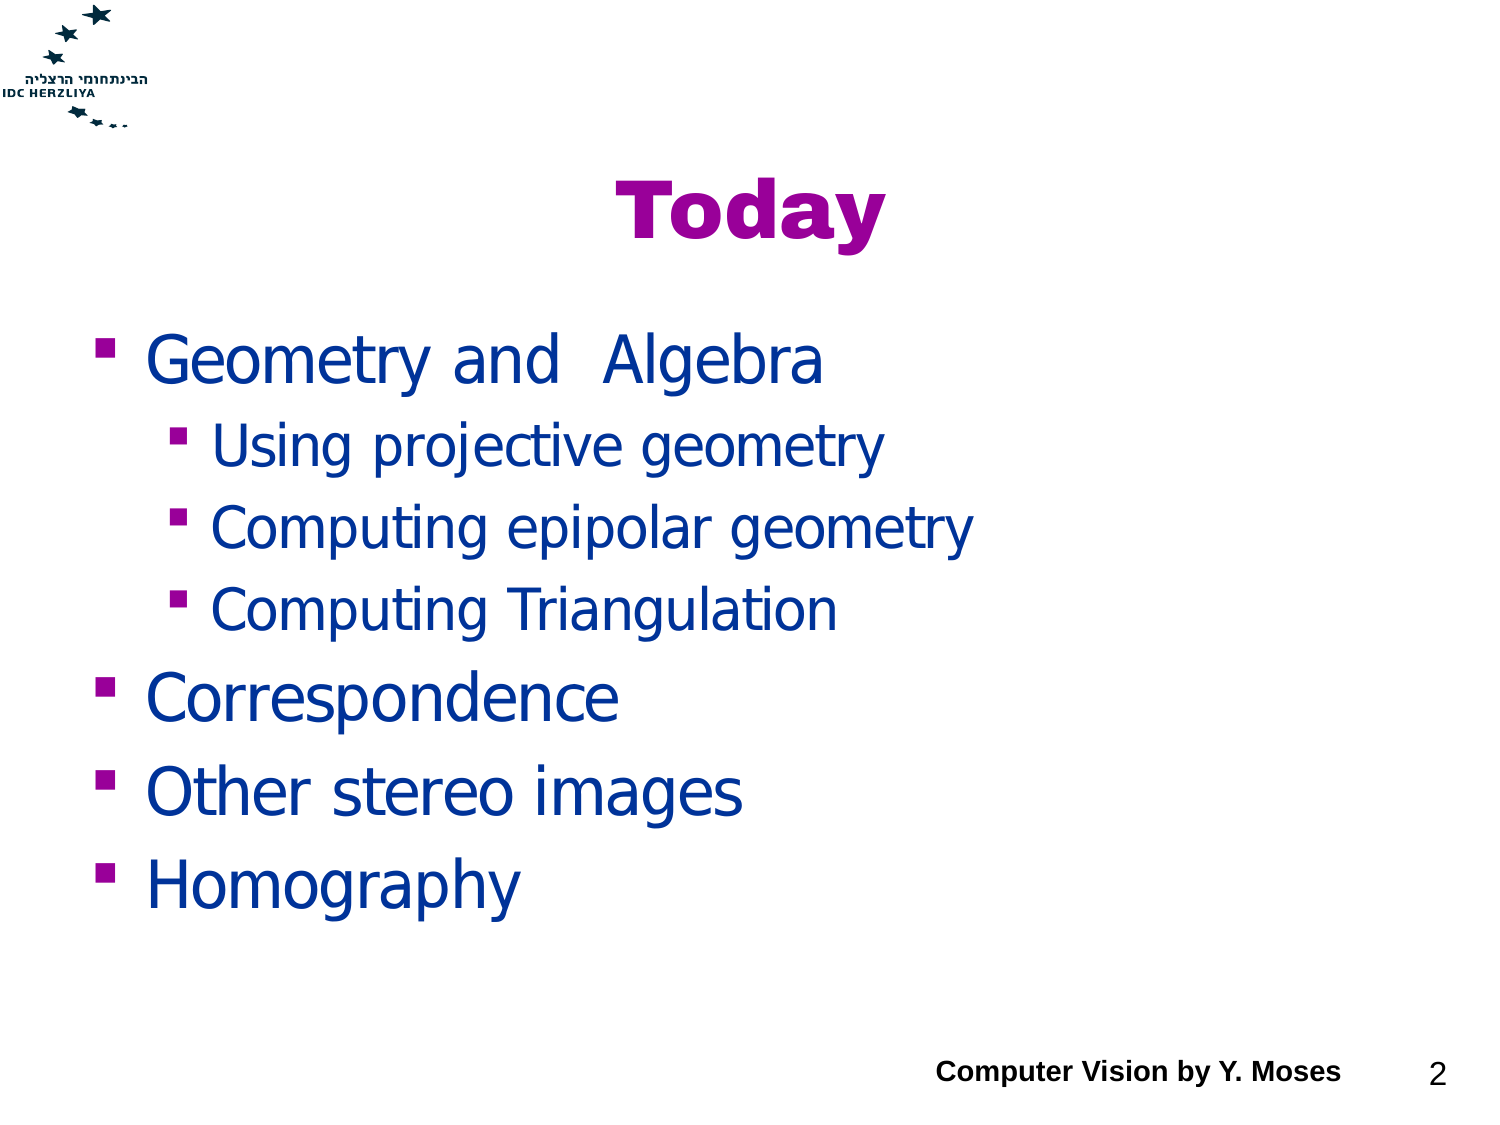

# Today
Geometry and  Algebra
Using projective geometry
Computing epipolar geometry
Computing Triangulation
Correspondence
Other stereo images
Homography
Computer Vision by Y. Moses
2